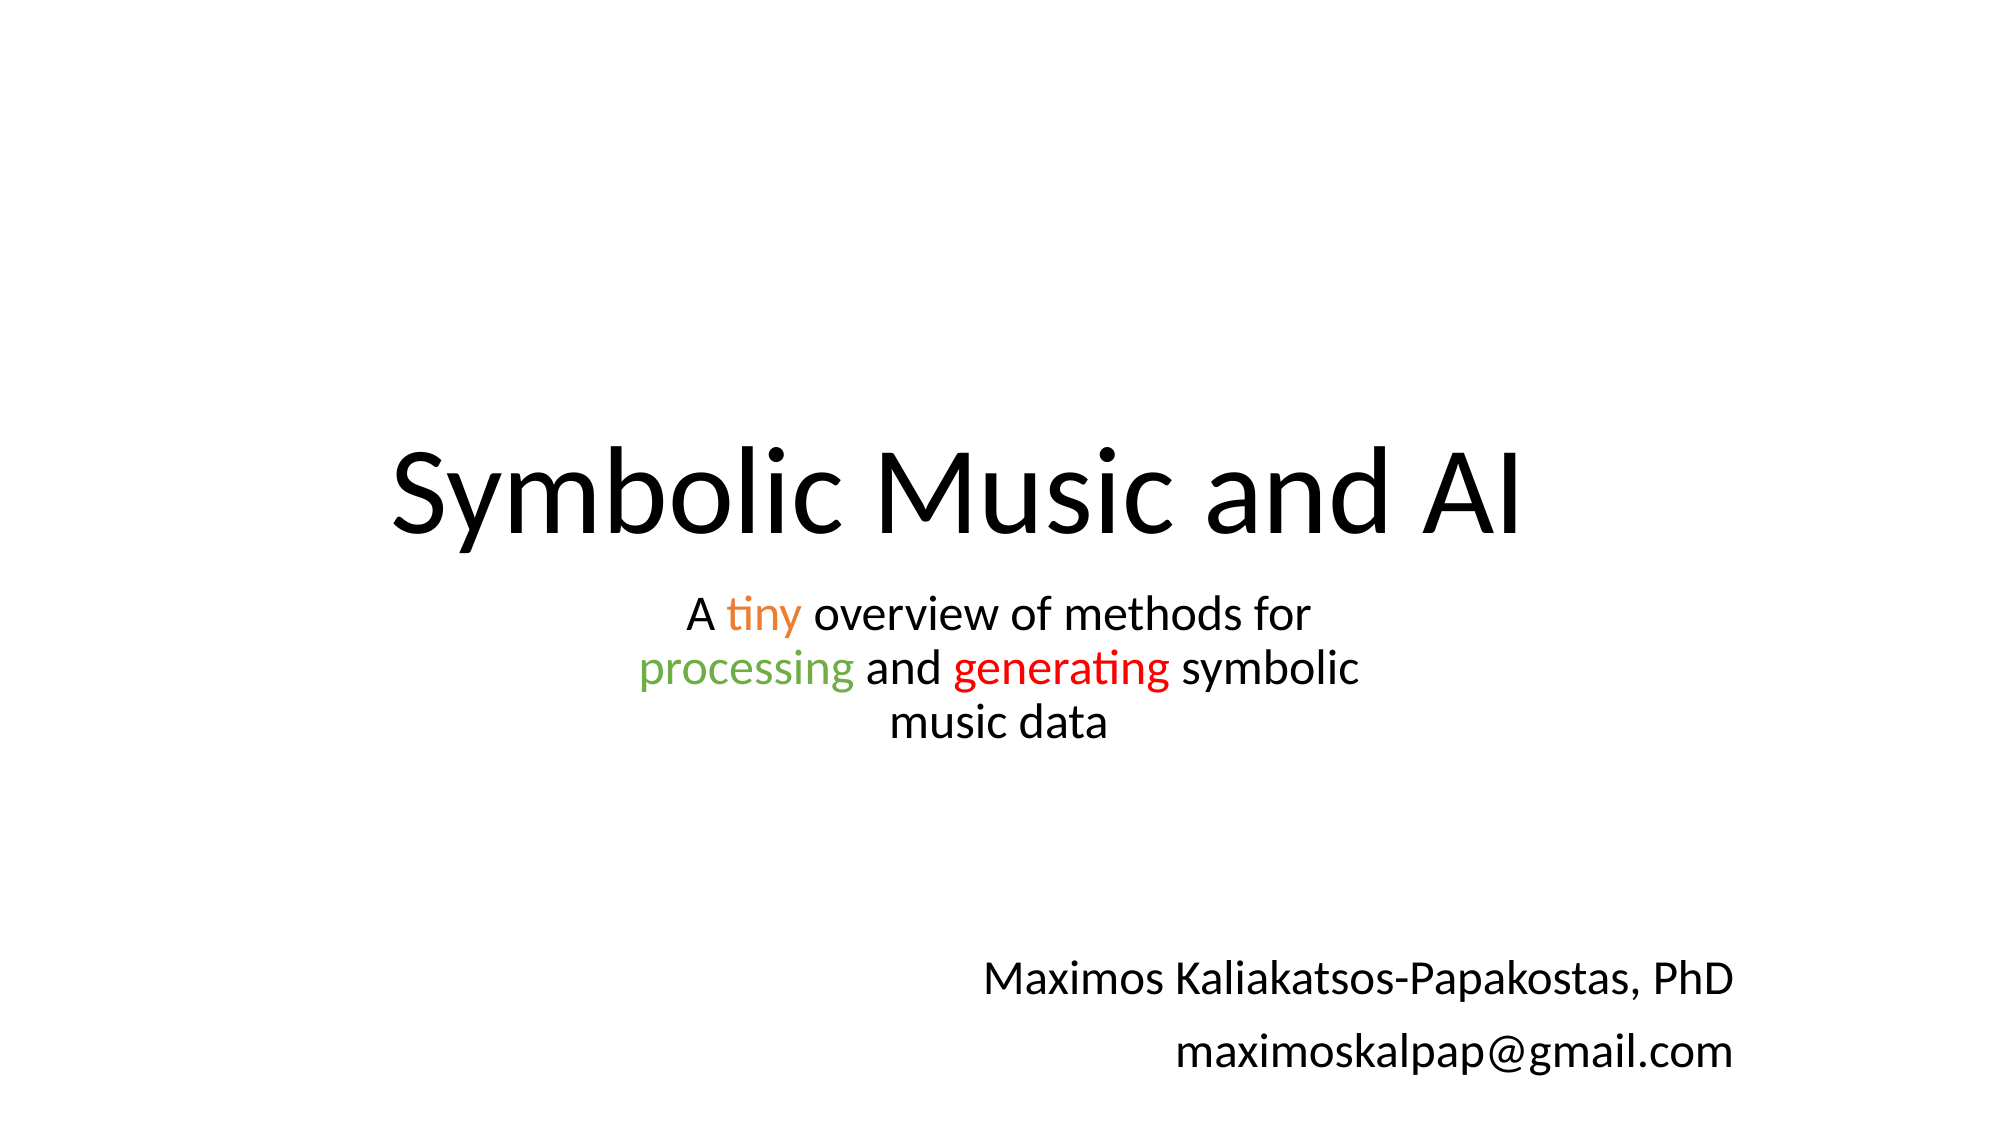

# Symbolic Music and AI
A tiny overview of methods for processing and generating symbolic music data
Maximos Kaliakatsos-Papakostas, PhD
maximoskalpap@gmail.com